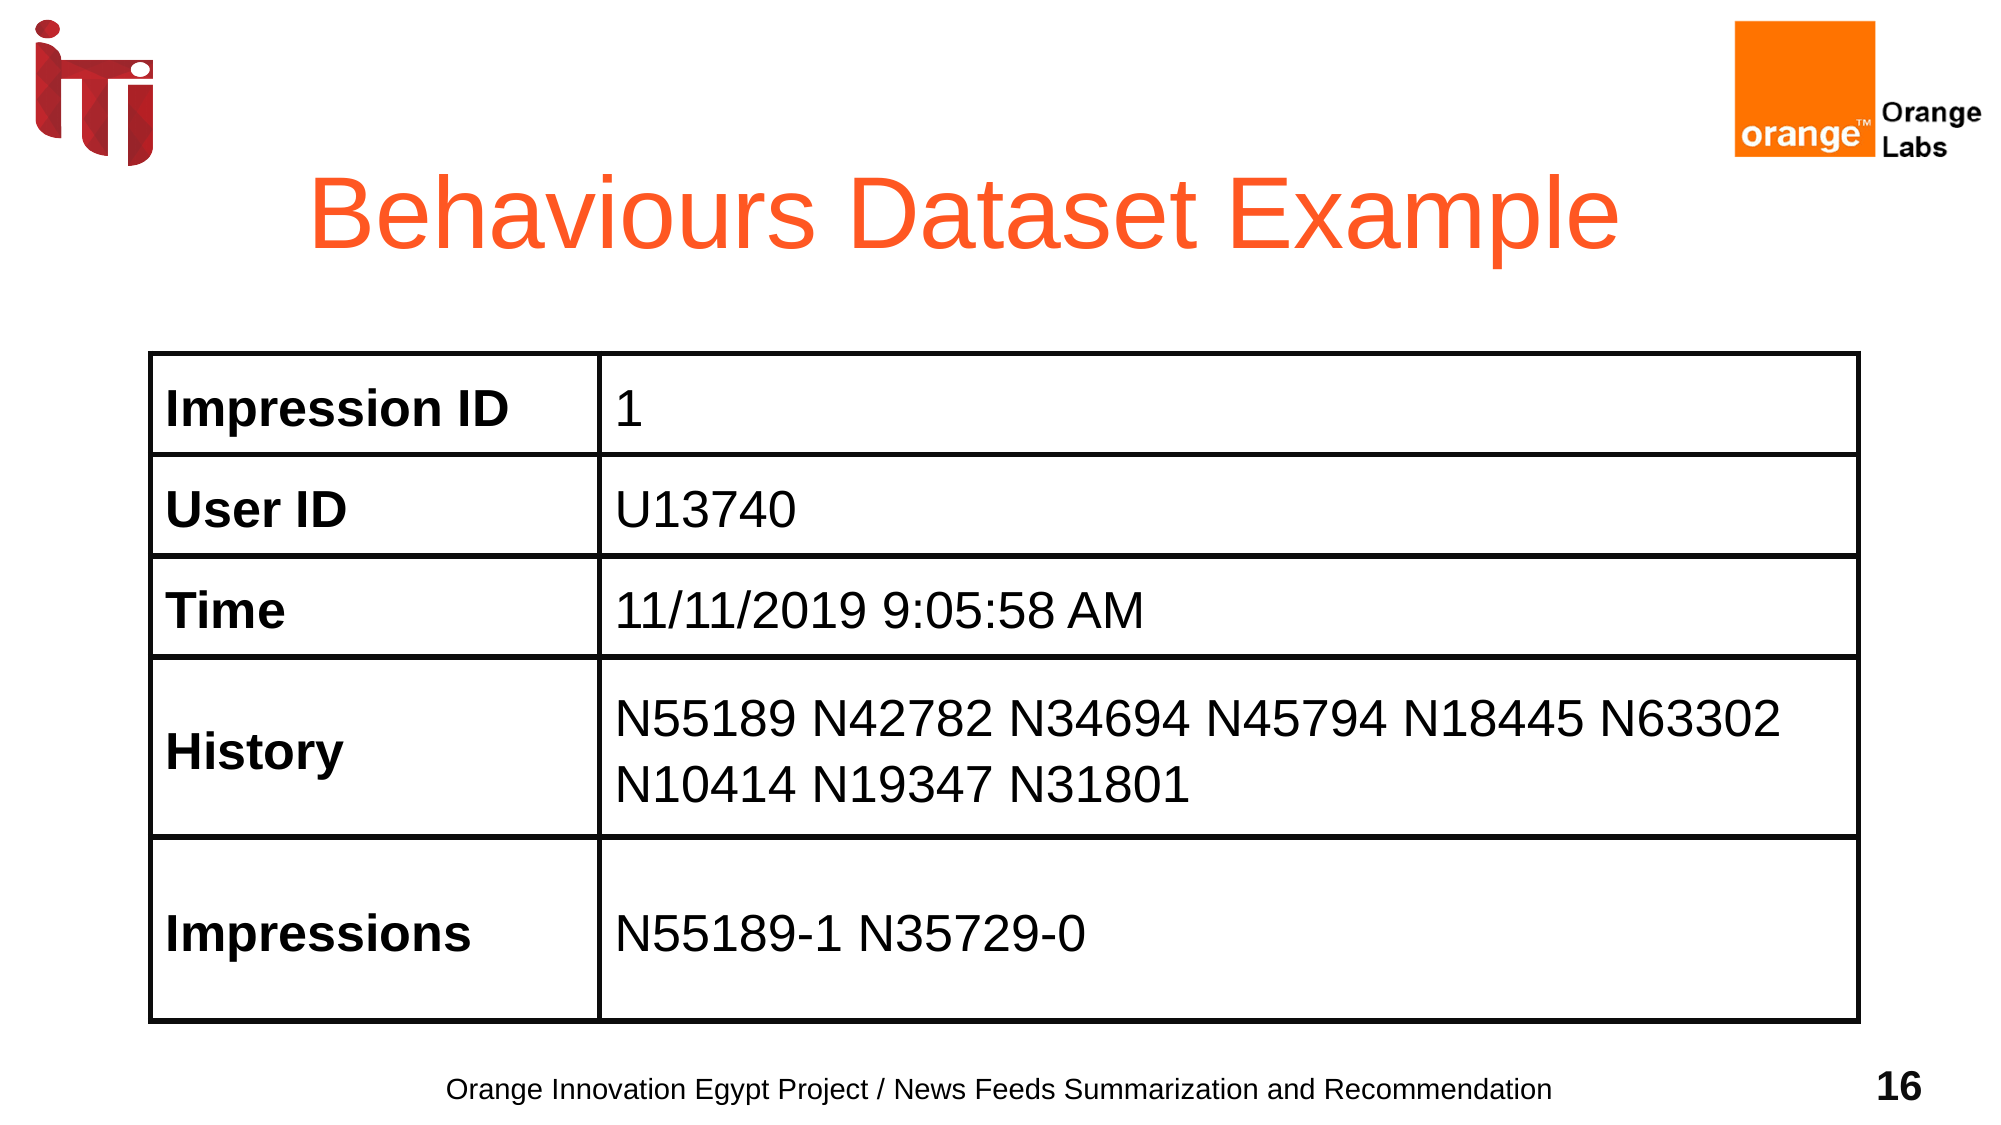

# Behaviours Dataset Example
| Impression ID | 1 |
| --- | --- |
| User ID | U13740 |
| Time | 11/11/2019 9:05:58 AM |
| History | N55189 N42782 N34694 N45794 N18445 N63302 N10414 N19347 N31801 |
| Impressions | N55189-1 N35729-0 |
16